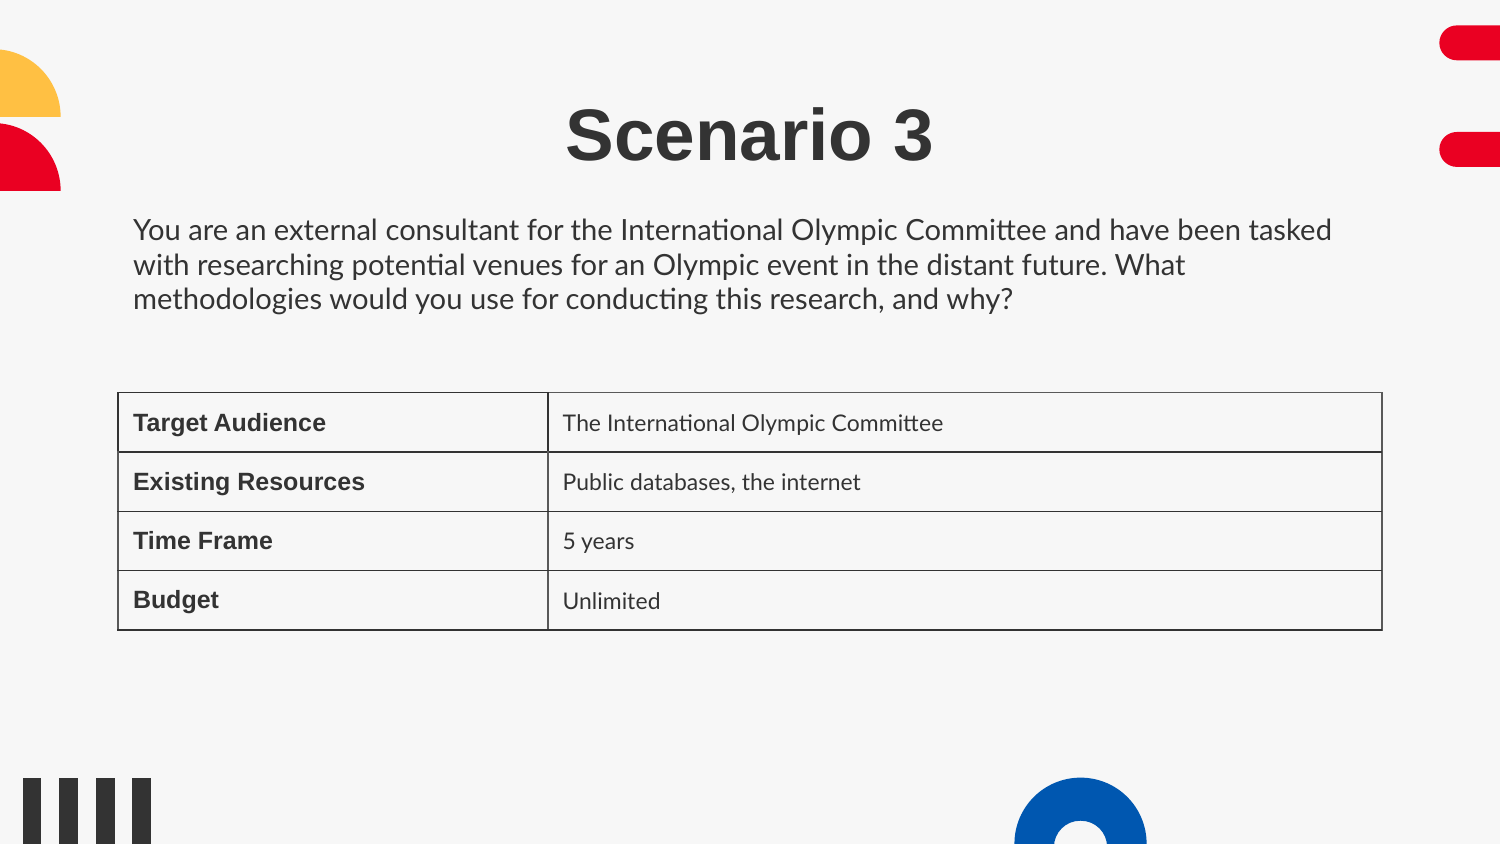

# Scenario 3
You are an external consultant for the International Olympic Committee and have been tasked with researching potential venues for an Olympic event in the distant future. What methodologies would you use for conducting this research, and why?

| Target Audience | The International Olympic Committee |
| --- | --- |
| Existing Resources | Public databases, the internet |
| Time Frame | 5 years |
| Budget | Unlimited |